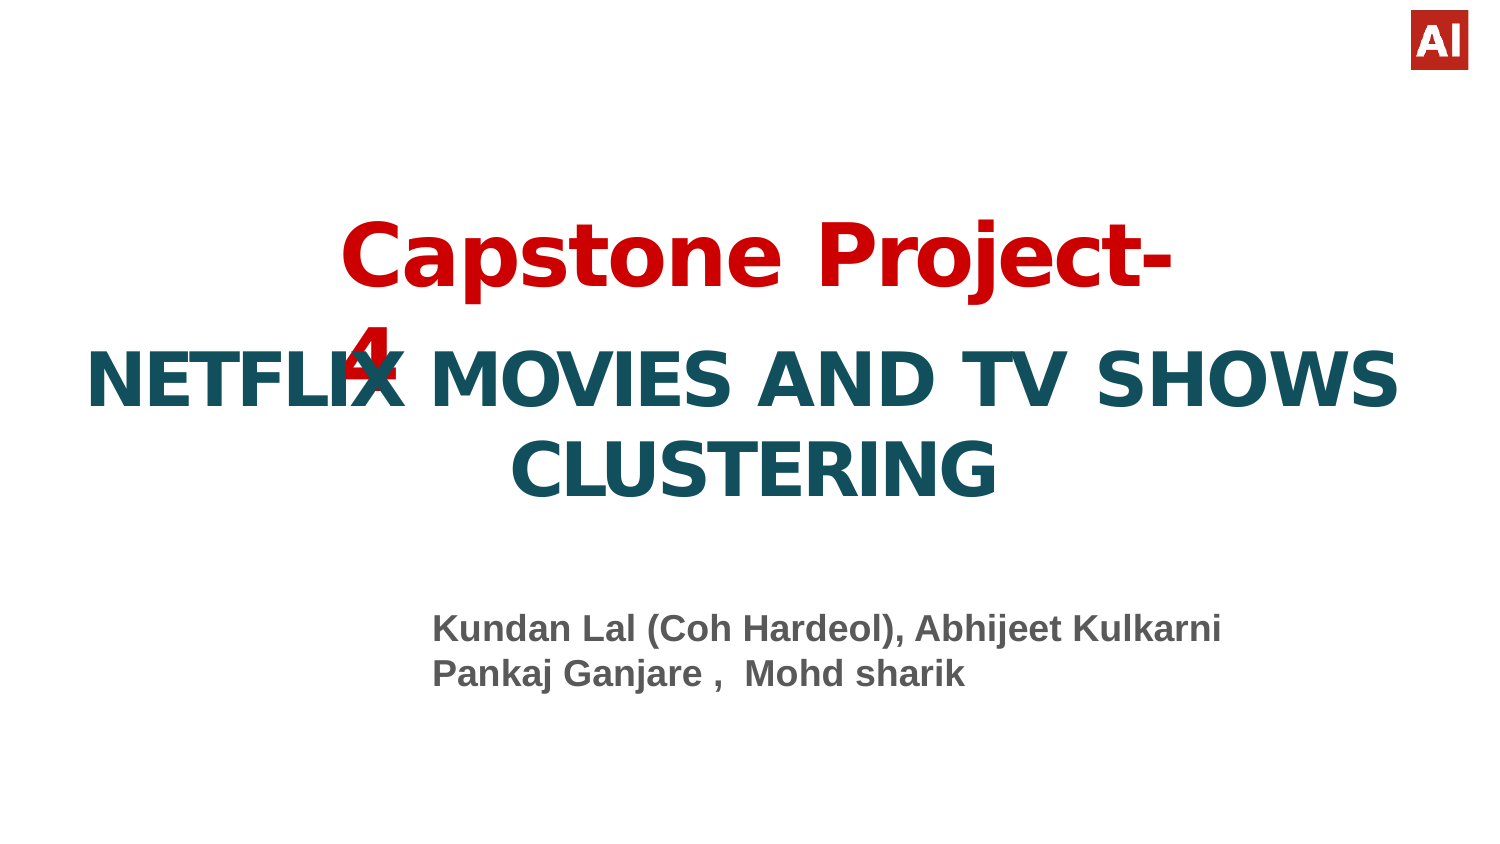

NETFLIX MOVIES AND TV SHOWS  CLUSTERING

                                  Kundan Lal (Coh Hardeol), Abhijeet Kulkarni
                                  Pankaj Ganjare ,  Mohd sharik

# Capstone Project-4